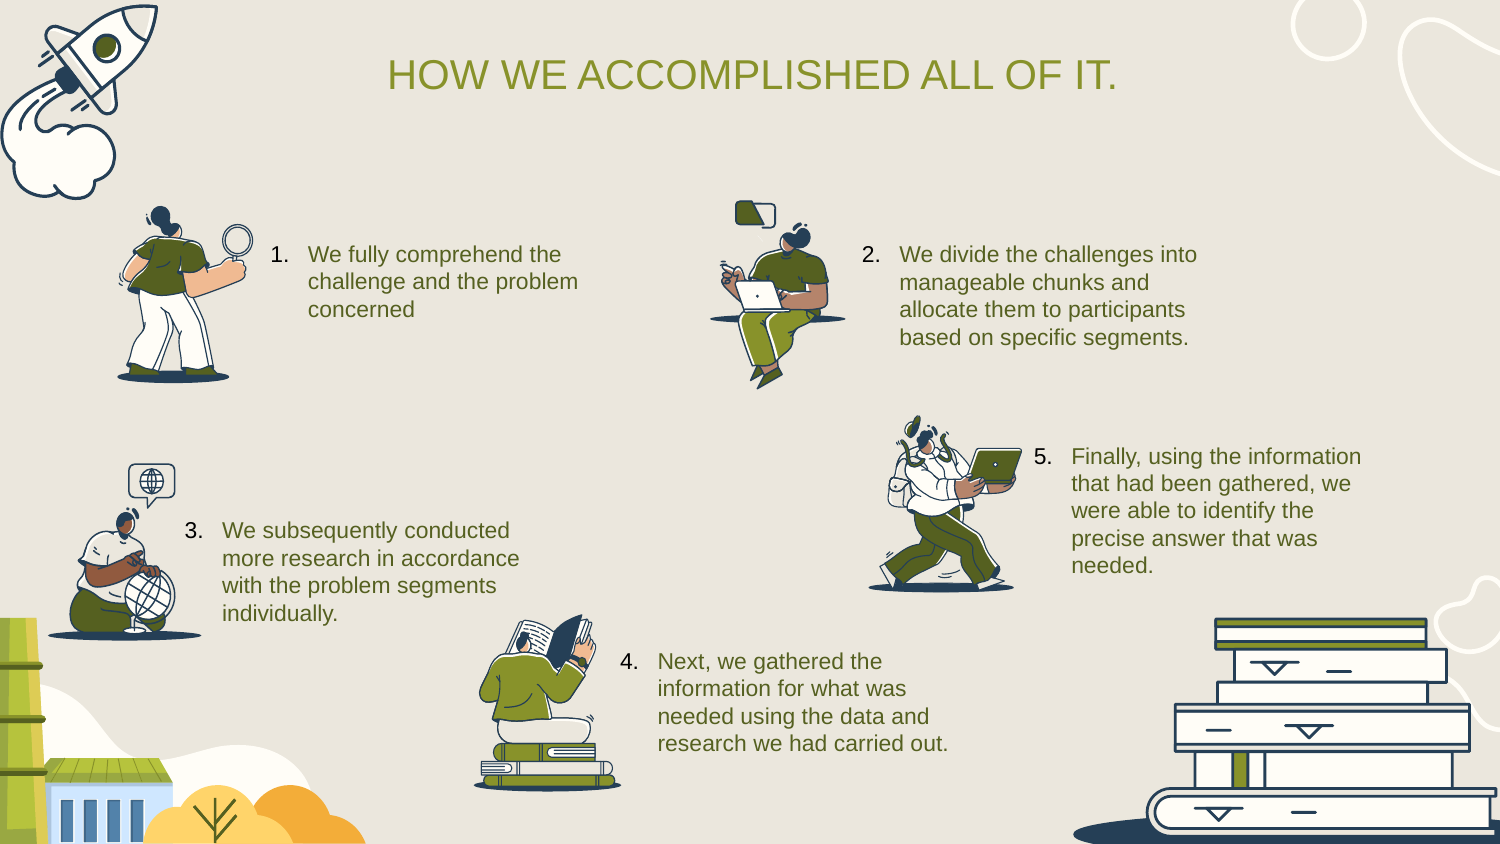

# HOW WE ACCOMPLISHED ALL OF IT.

We fully comprehend the challenge and the problem concerned
We divide the challenges into manageable chunks and allocate them to participants based on specific segments.

Finally, using the information that had been gathered, we were able to identify the precise answer that was needed.

We subsequently conducted more research in accordance with the problem segments individually.

Next, we gathered the information for what was needed using the data and research we had carried out.